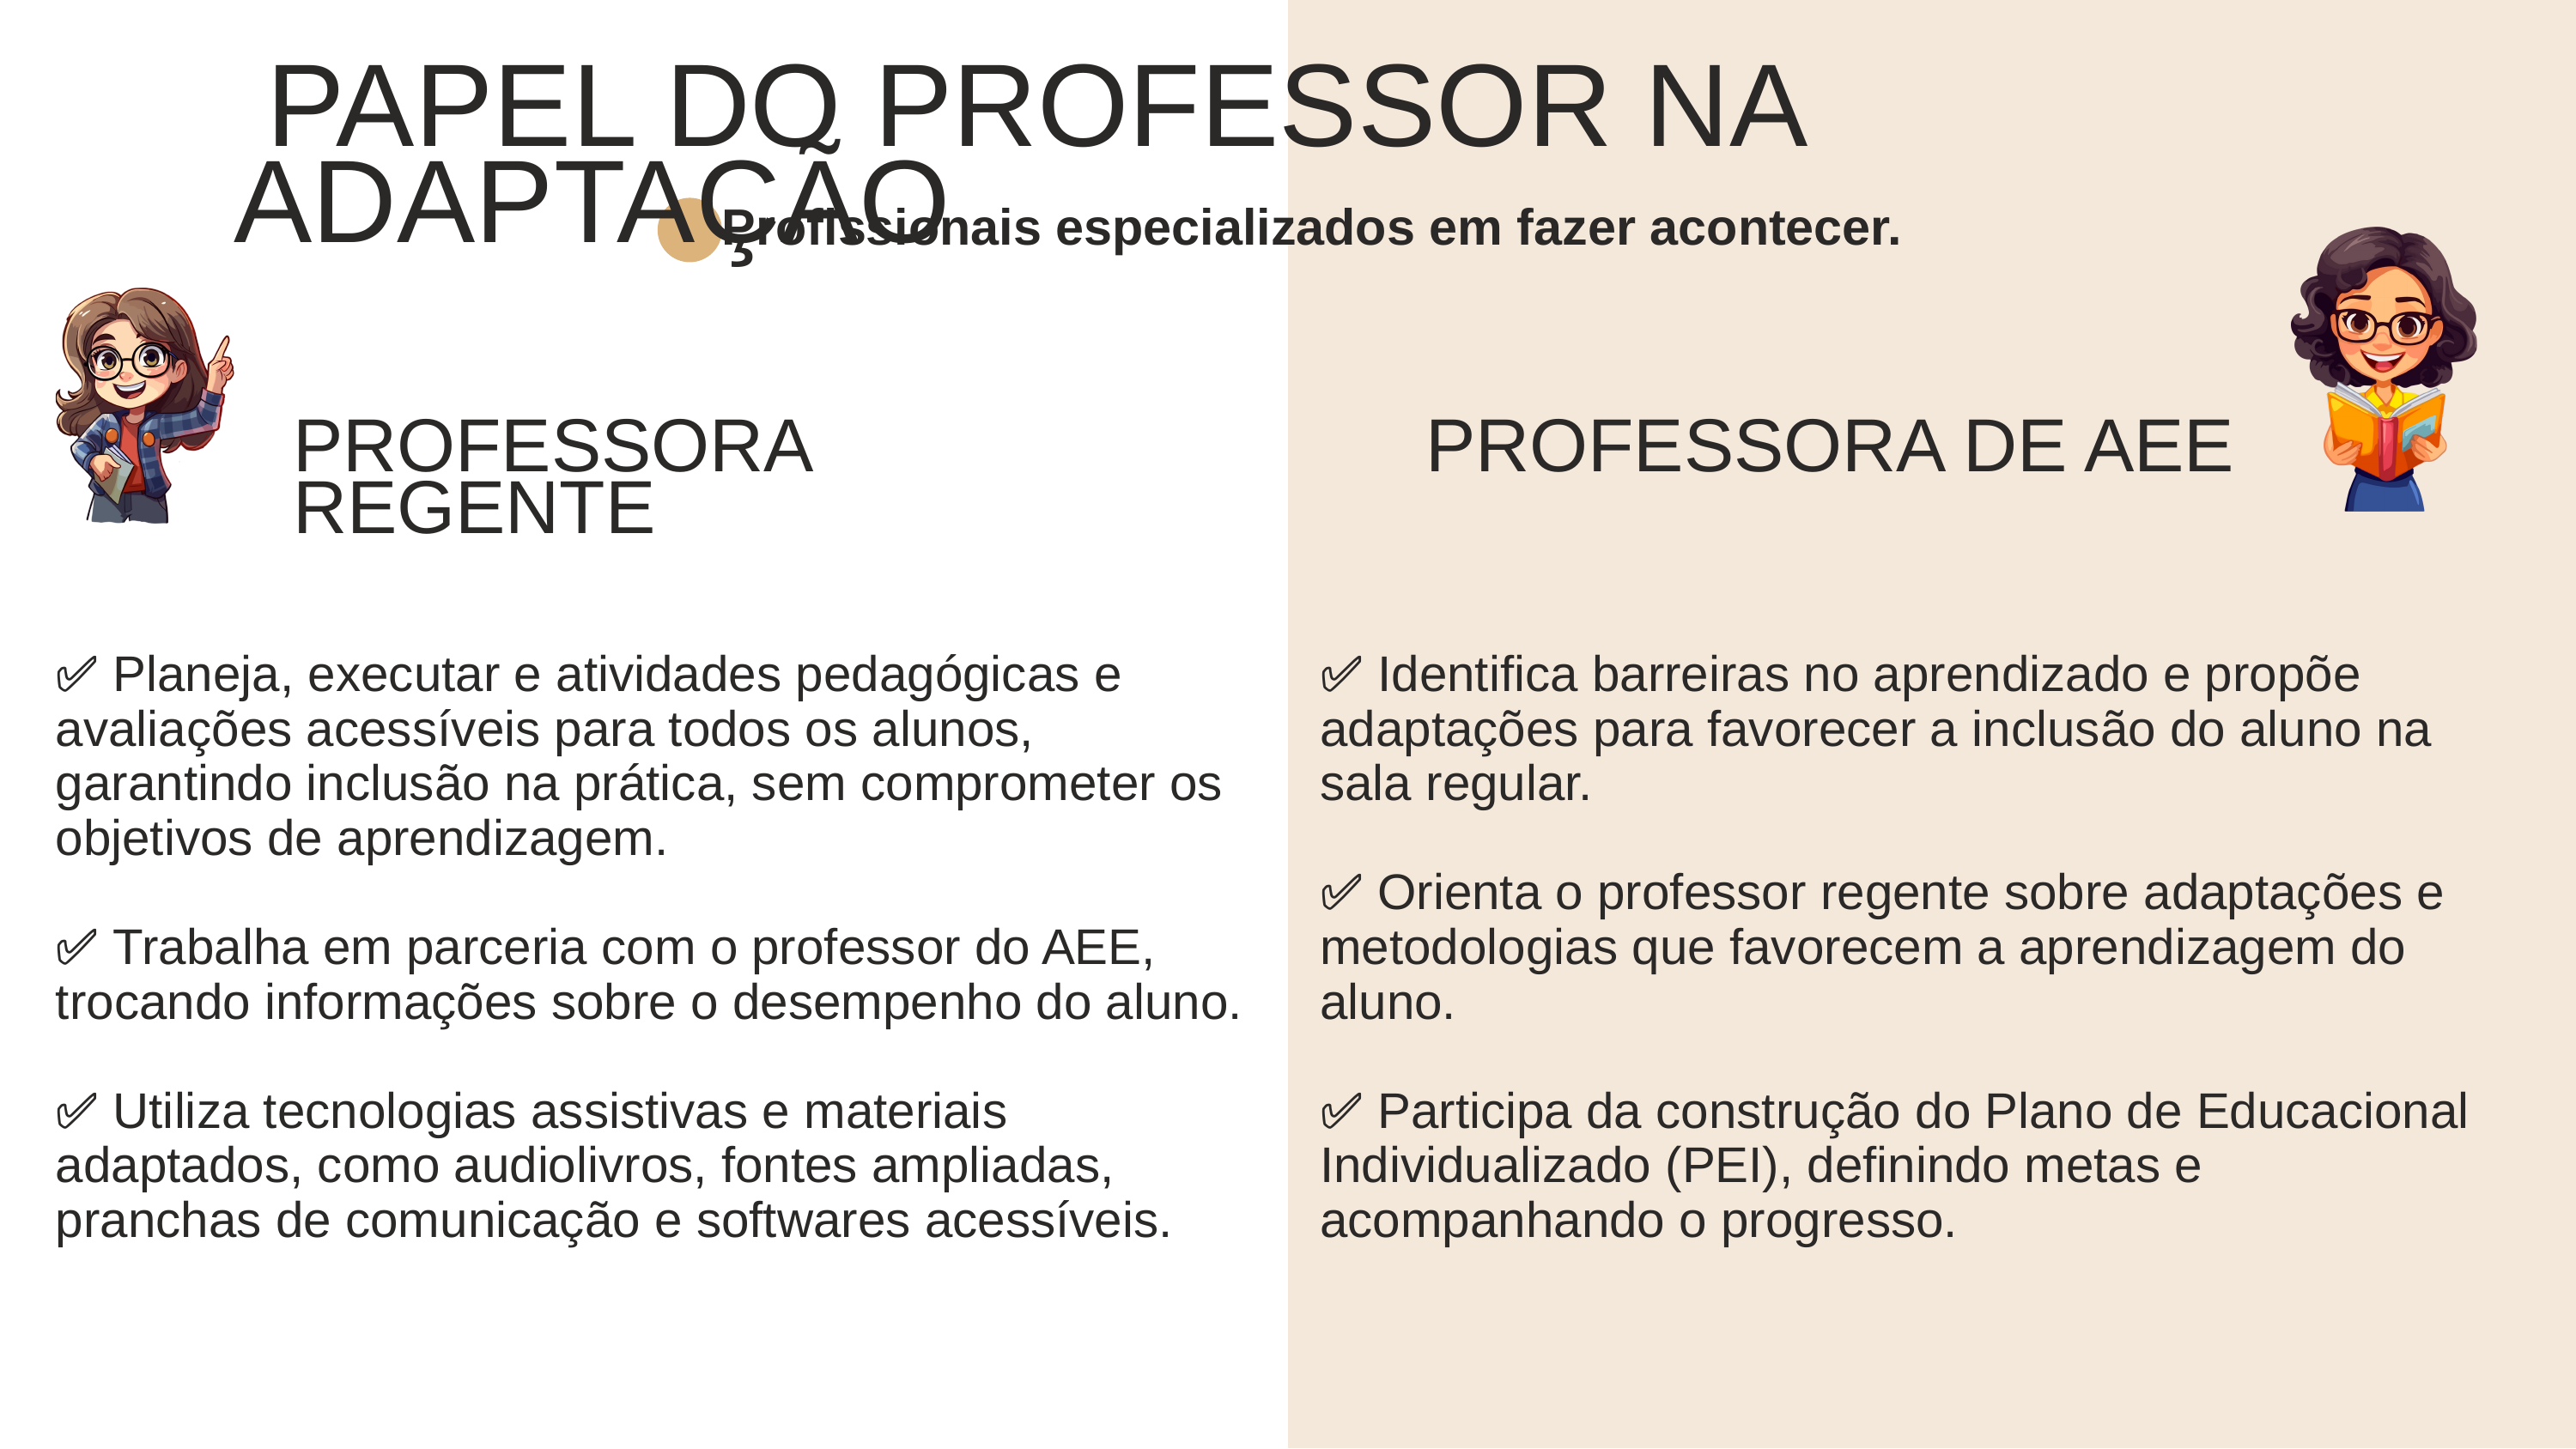

PAPEL DO PROFESSOR NA ADAPTAÇÃO

Profissionais especializados em fazer acontecer.

PROFESSORA REGENTE
PROFESSORA DE AEE
✅ Planeja, executar e atividades pedagógicas e avaliações acessíveis para todos os alunos, garantindo inclusão na prática, sem comprometer os objetivos de aprendizagem.

✅ Trabalha em parceria com o professor do AEE, trocando informações sobre o desempenho do aluno.

✅ Utiliza tecnologias assistivas e materiais adaptados, como audiolivros, fontes ampliadas, pranchas de comunicação e softwares acessíveis.
✅ Identifica barreiras no aprendizado e propõe adaptações para favorecer a inclusão do aluno na sala regular.

✅ Orienta o professor regente sobre adaptações e metodologias que favorecem a aprendizagem do aluno.

✅ Participa da construção do Plano de Educacional Individualizado (PEI), definindo metas e acompanhando o progresso.